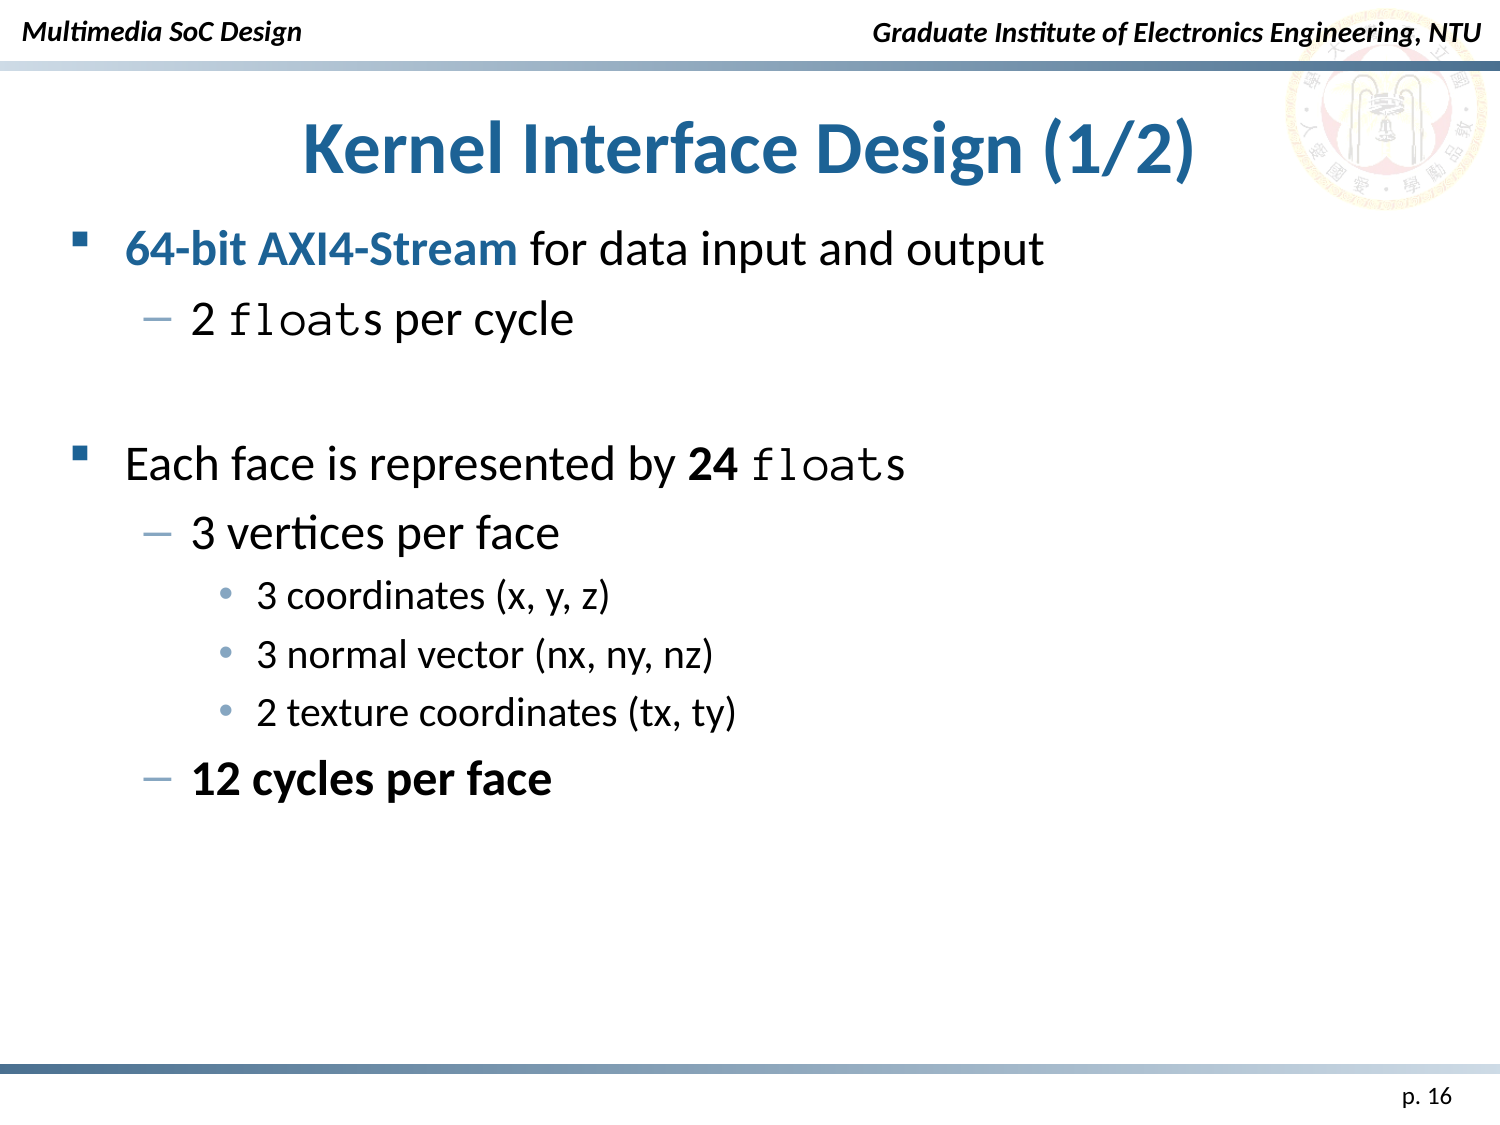

# Kernel Interface Design (1/2)
64-bit AXI4-Stream for data input and output
2 floats per cycle

Each face is represented by 24 floats
3 vertices per face
3 coordinates (x, y, z)
3 normal vector (nx, ny, nz)
2 texture coordinates (tx, ty)
12 cycles per face